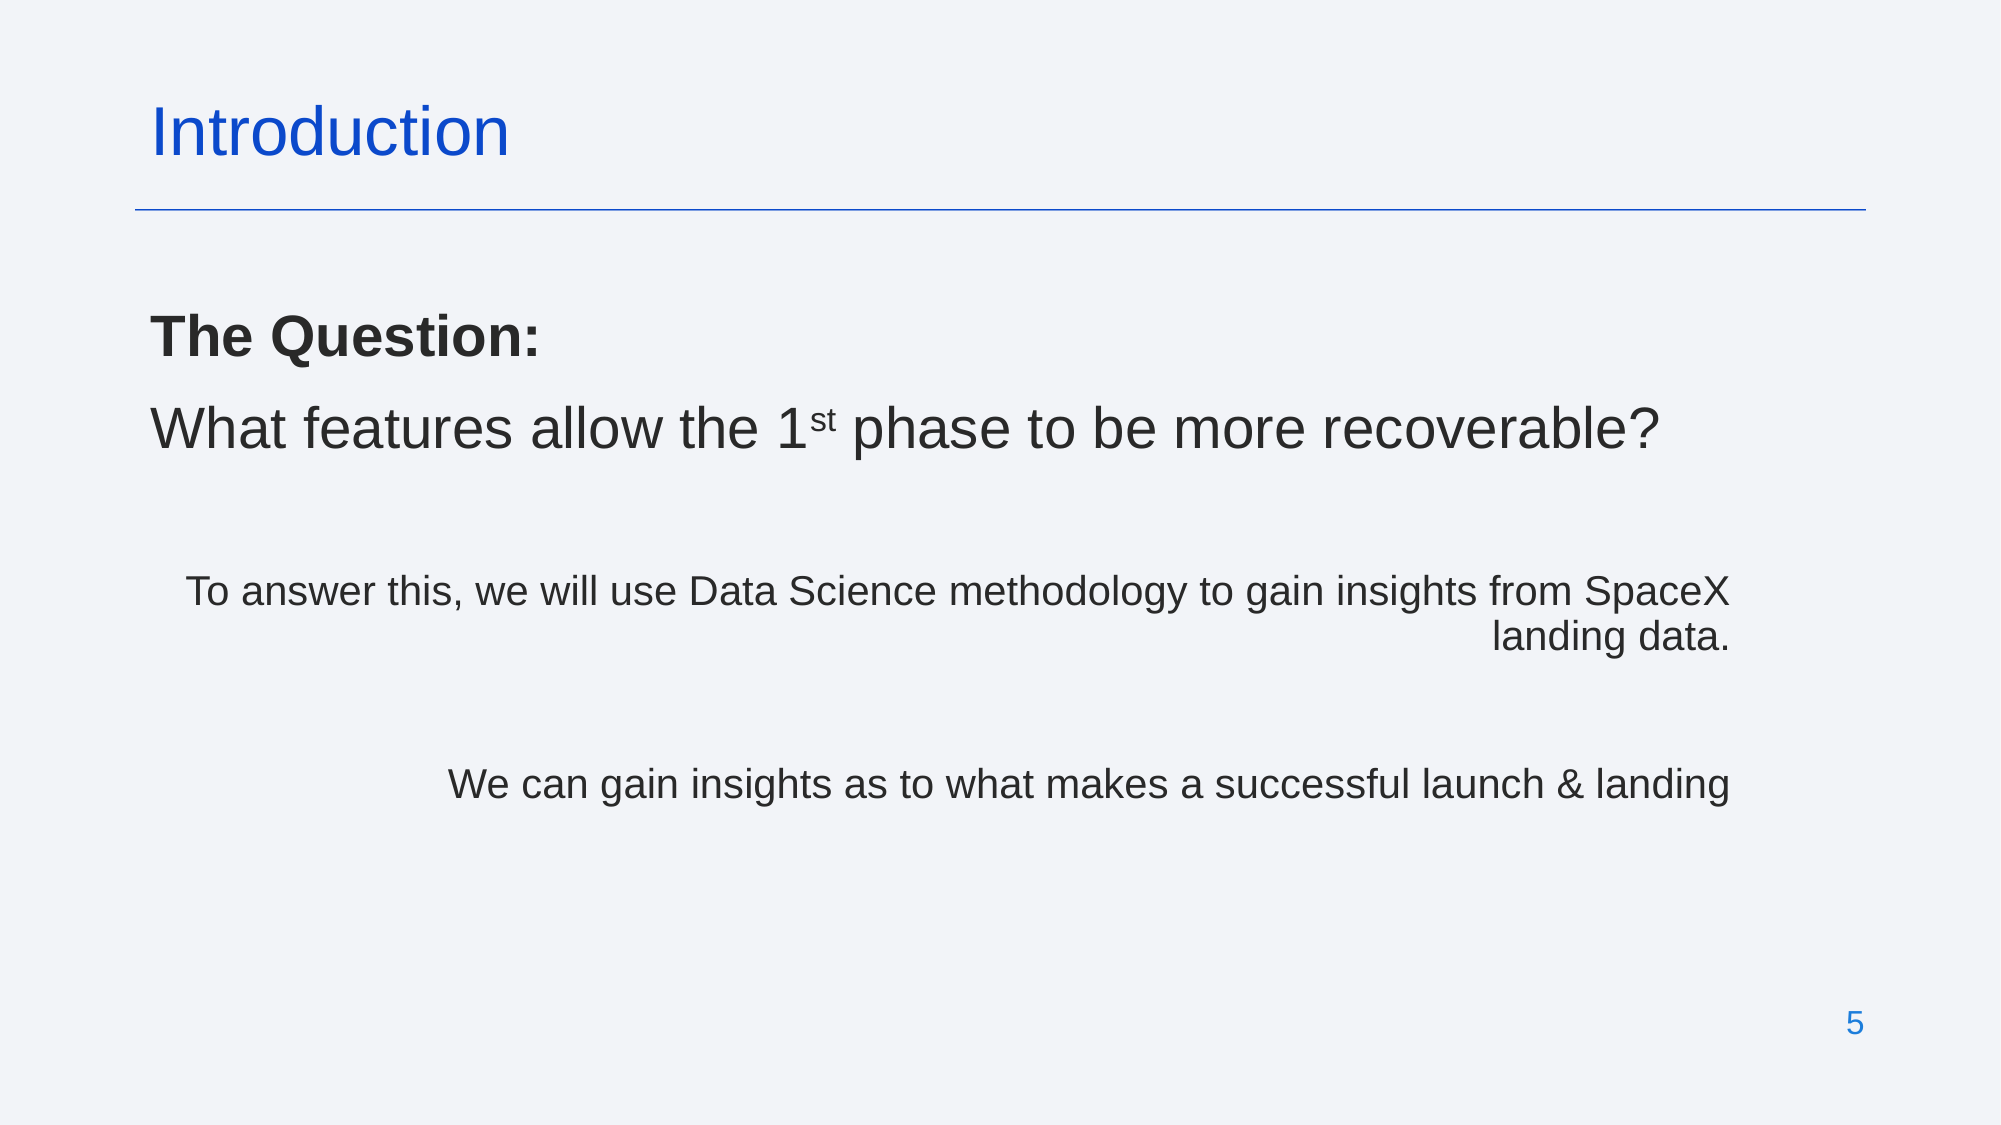

Introduction
The Question:
What features allow the 1st phase to be more recoverable?

To answer this, we will use Data Science methodology to gain insights from SpaceX landing data.

We can gain insights as to what makes a successful launch & landing

5